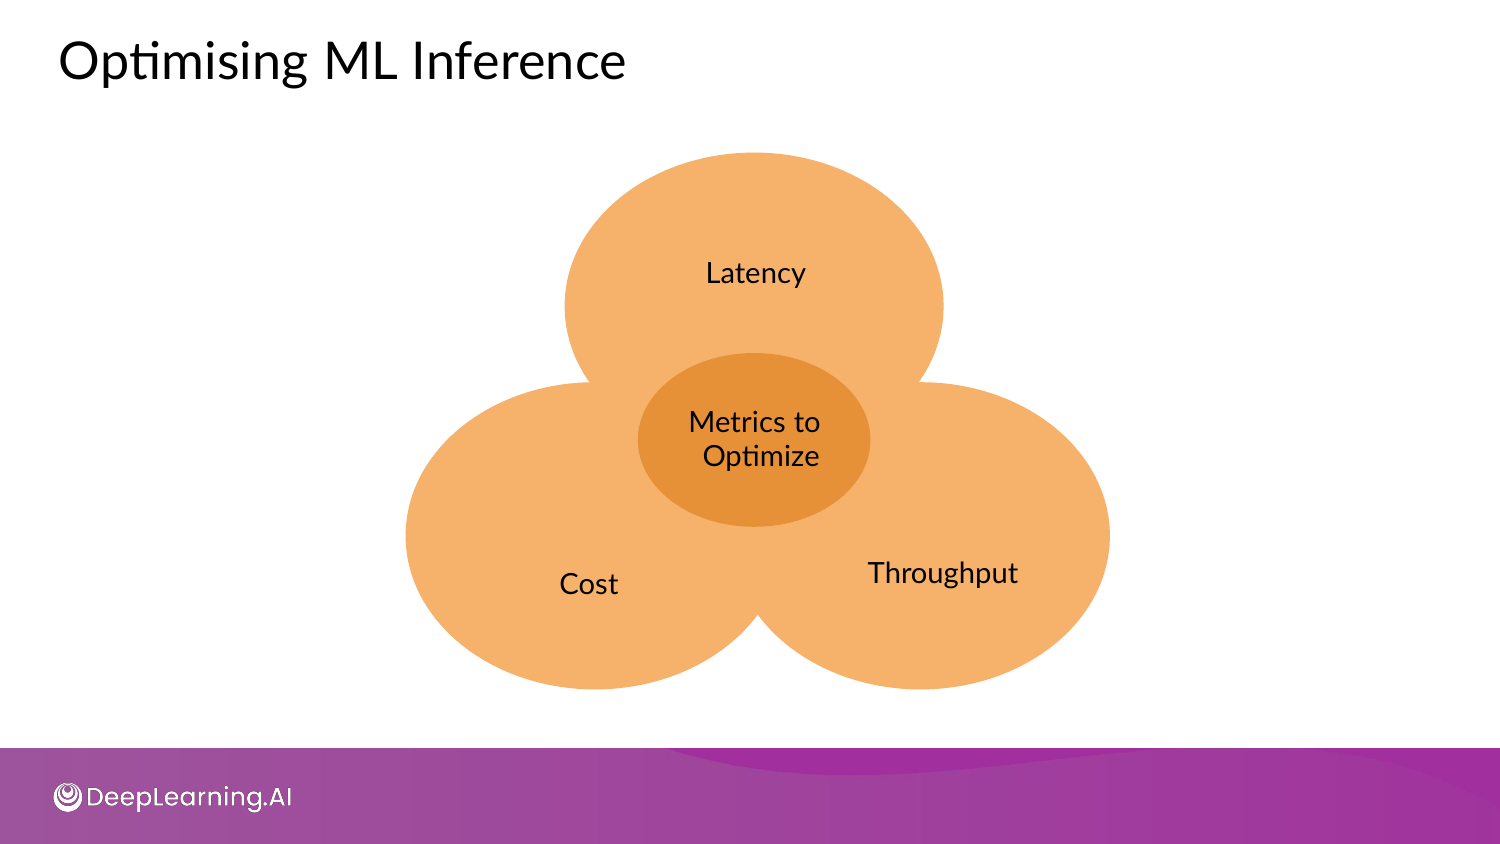

# Optimising ML Inference

Latency

Metrics to  Optimize
Throughput
Cost